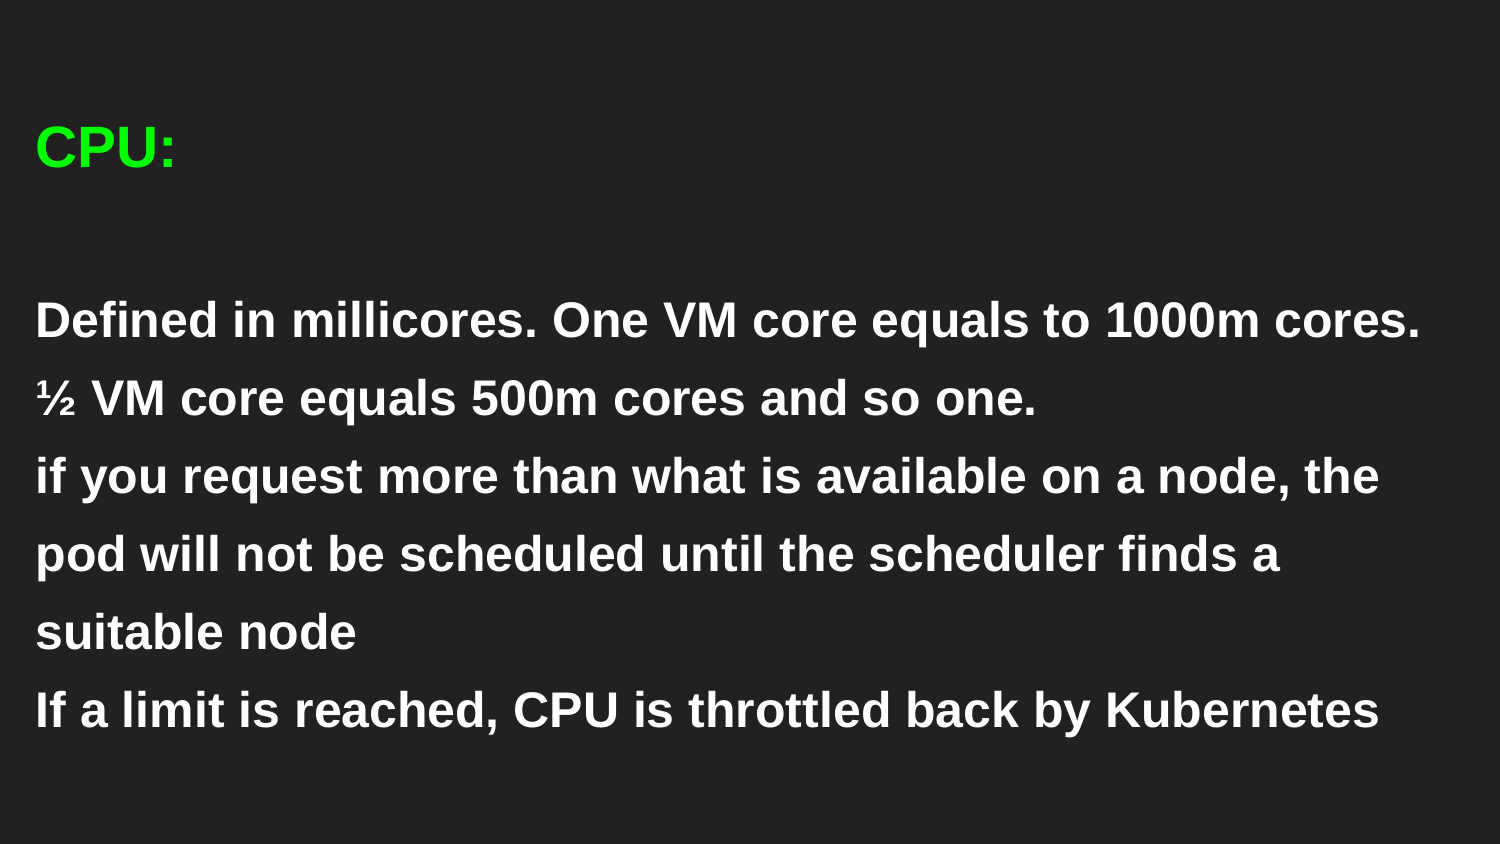

CPU:

Defined in millicores. One VM core equals to 1000m cores. ½ VM core equals 500m cores and so one.
if you request more than what is available on a node, the pod will not be scheduled until the scheduler finds a suitable node
If a limit is reached, CPU is throttled back by Kubernetes